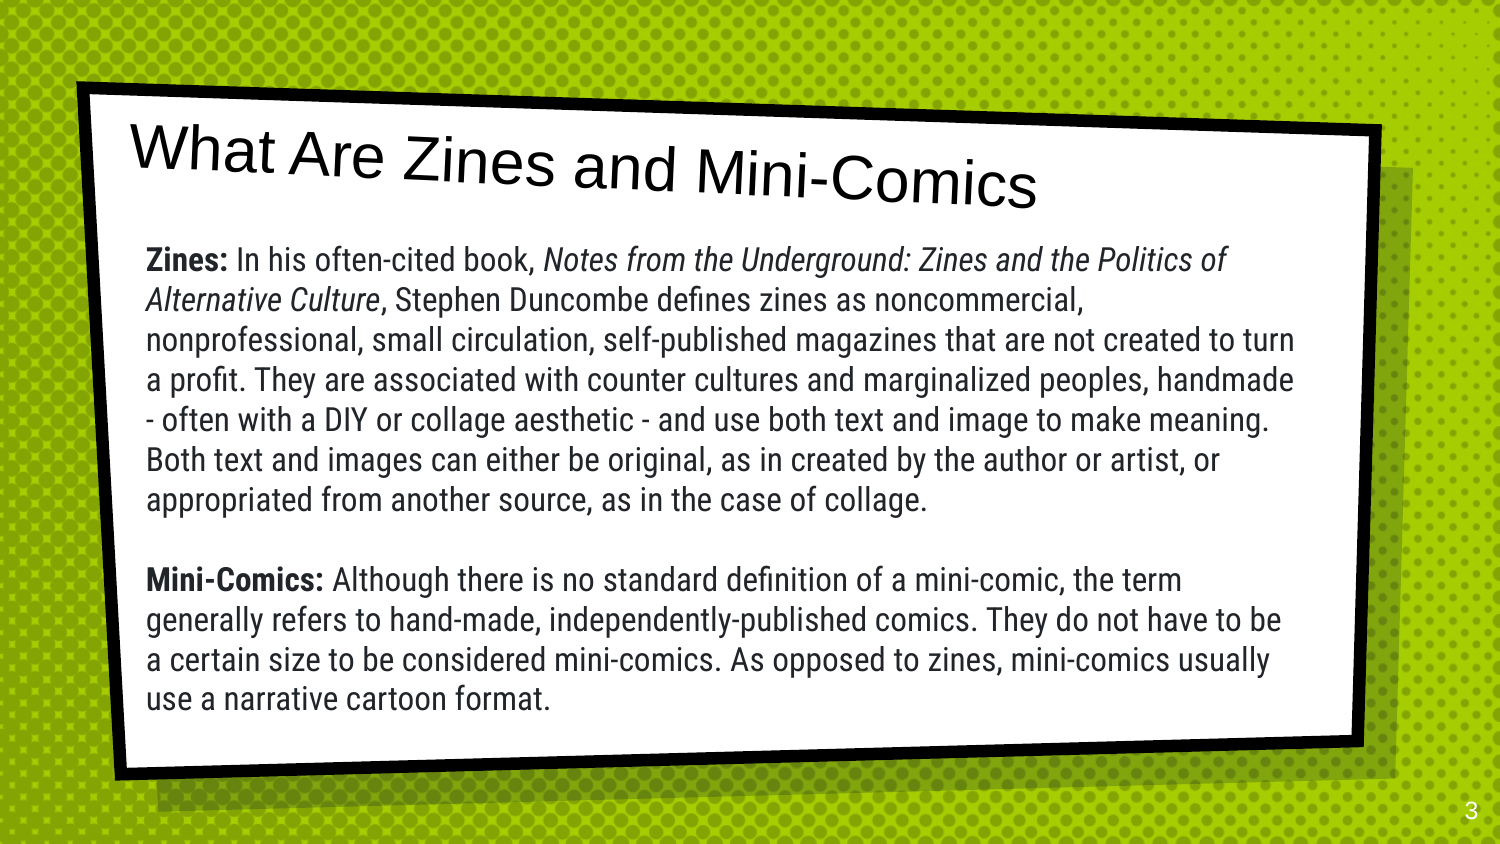

# What Are Zines and Mini-Comics
Zines: In his often-cited book, Notes from the Underground: Zines and the Politics of Alternative Culture, Stephen Duncombe defines zines as noncommercial, nonprofessional, small circulation, self-published magazines that are not created to turn a profit. They are associated with counter cultures and marginalized peoples, handmade - often with a DIY or collage aesthetic - and use both text and image to make meaning. Both text and images can either be original, as in created by the author or artist, or appropriated from another source, as in the case of collage.

Mini-Comics: Although there is no standard definition of a mini-comic, the term generally refers to hand-made, independently-published comics. They do not have to be a certain size to be considered mini-comics. As opposed to zines, mini-comics usually use a narrative cartoon format.
3